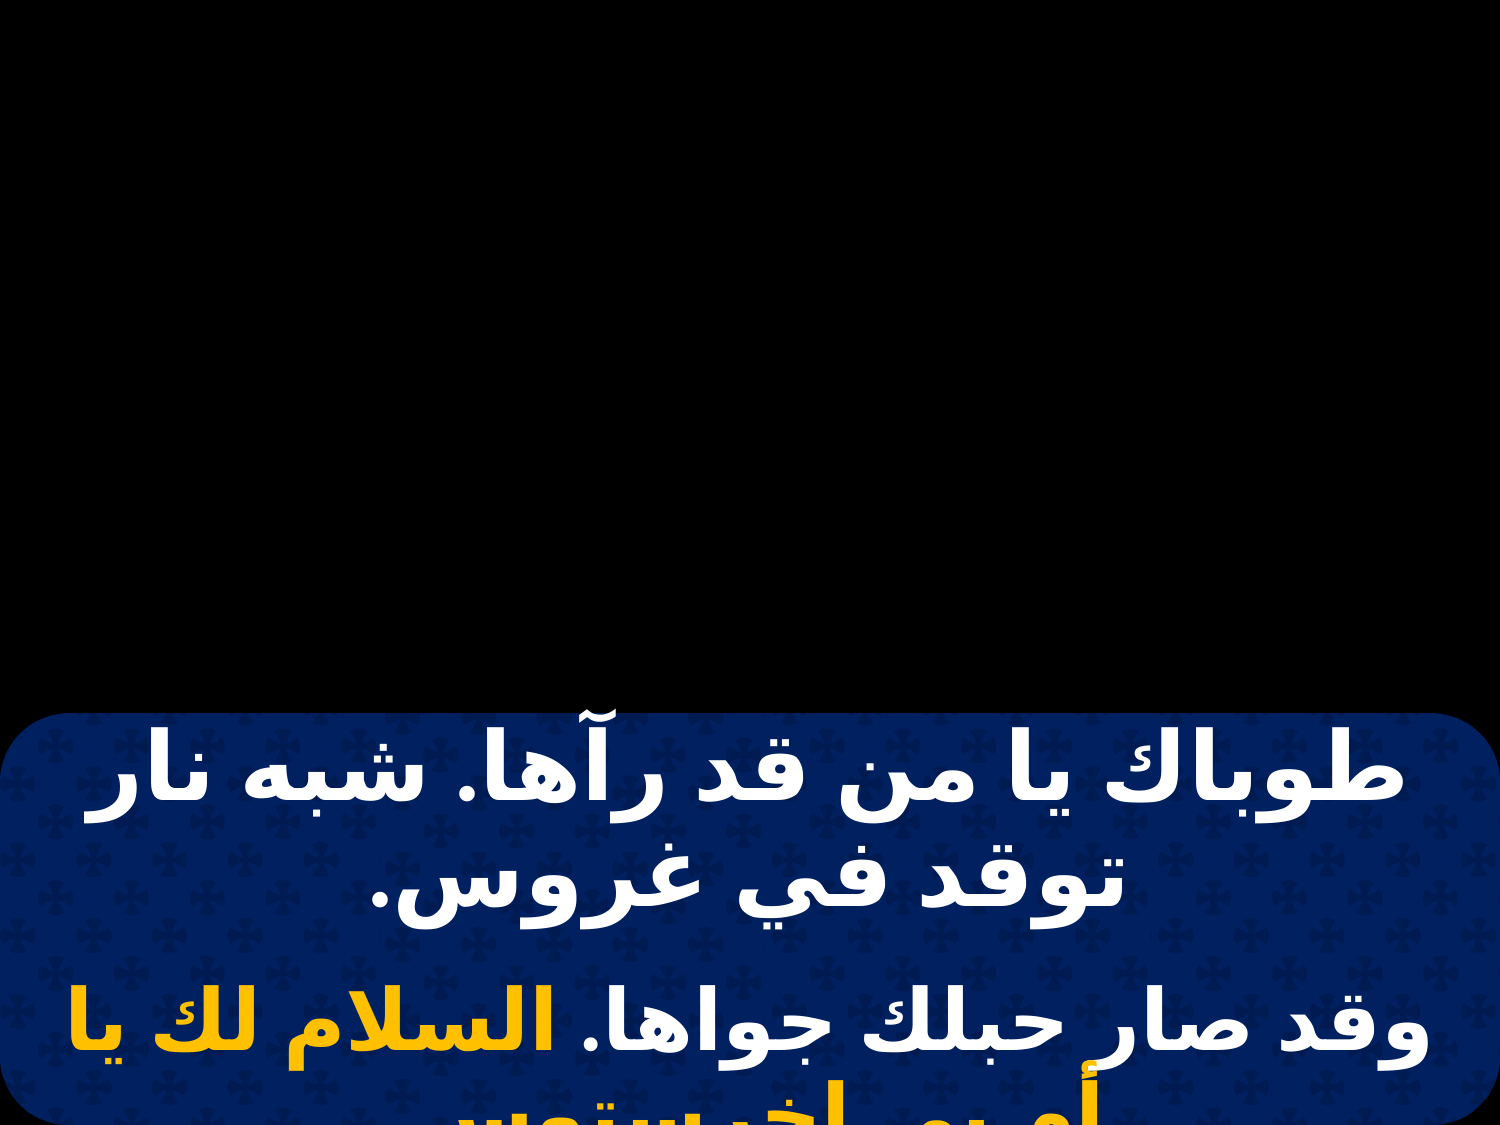

| طوباك يا من قد رآها. شبه نار توقد في غروس. |
| --- |
|  |
| وقد صار حبلك جواها. السلام لك يا أم بي إخرستوس. |